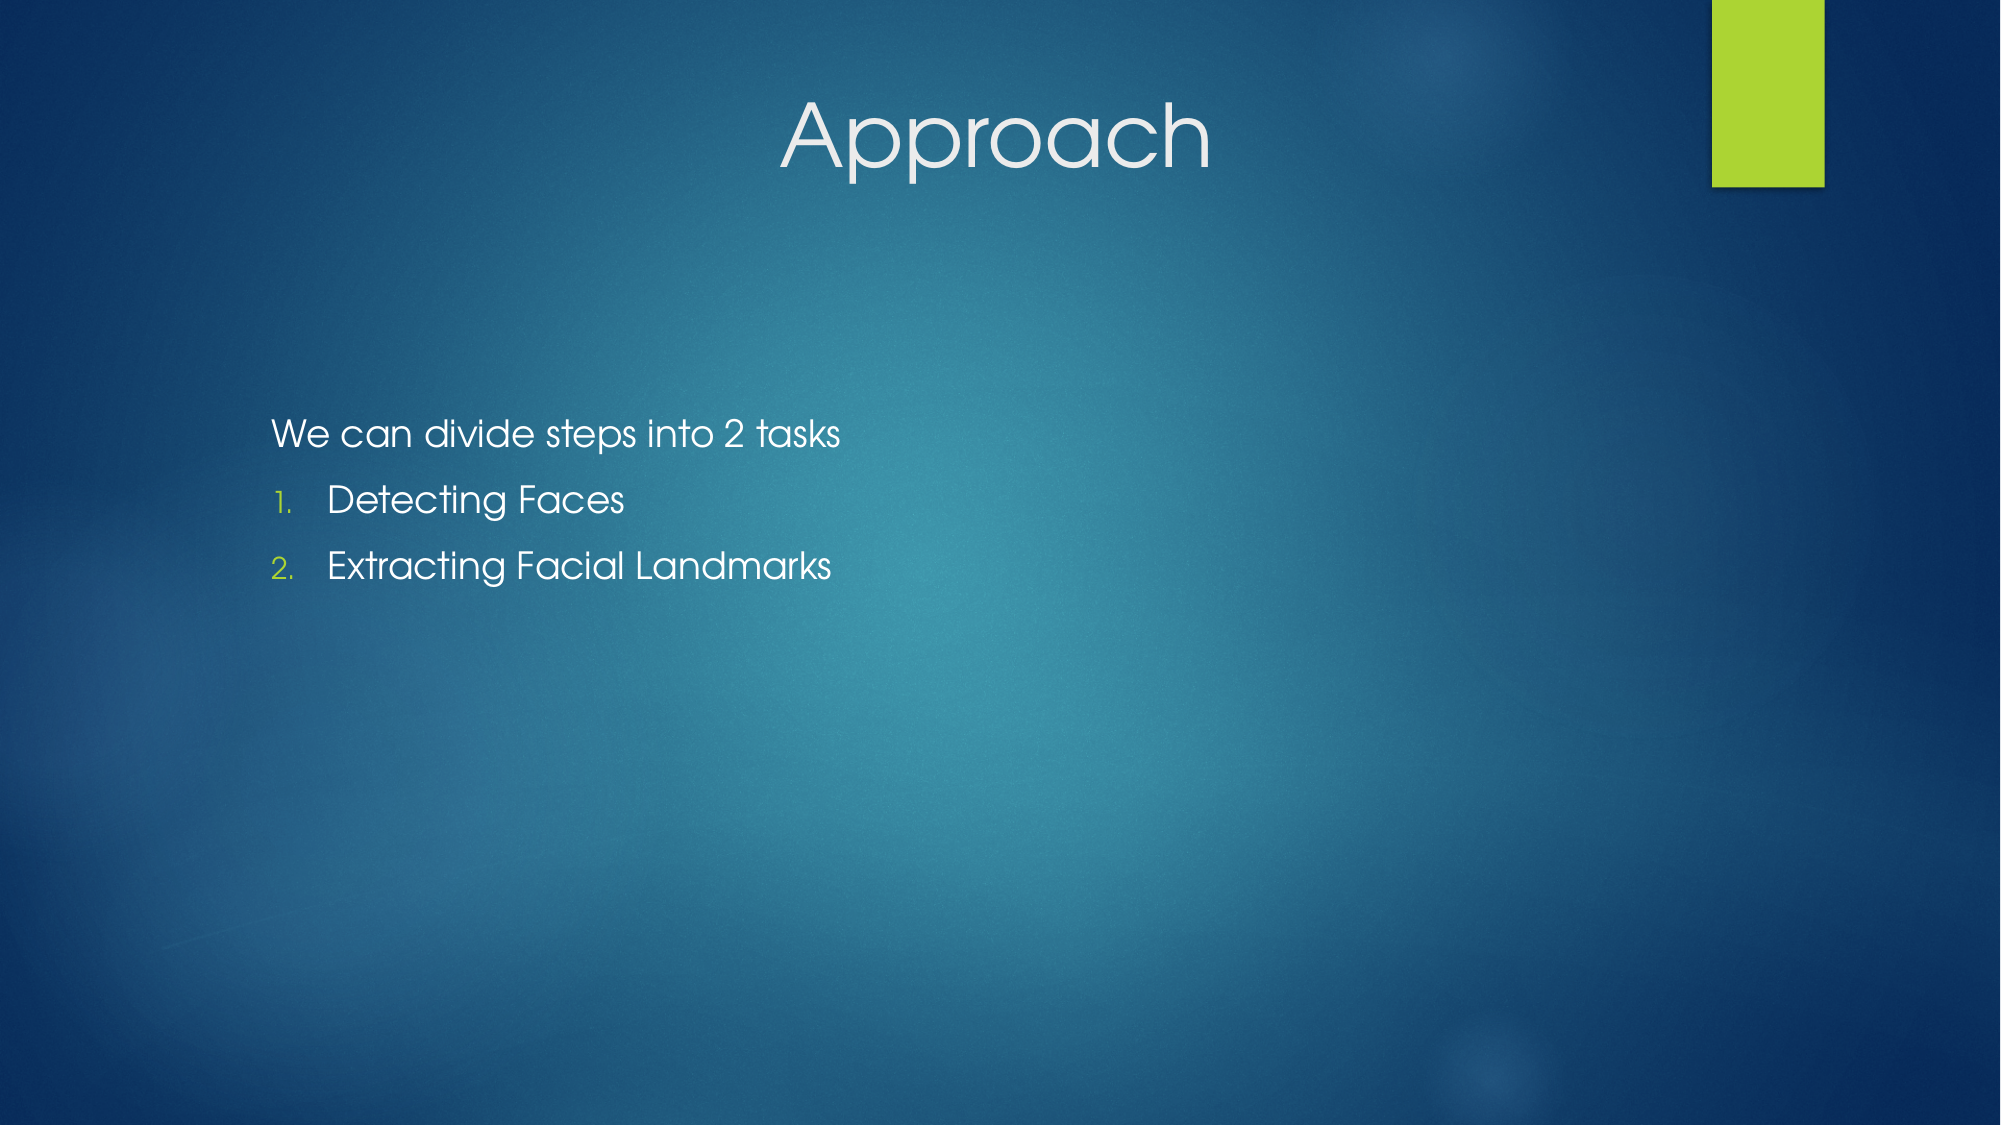

# Approach

We can divide steps into 2 tasks
Detecting Faces
Extracting Facial Landmarks